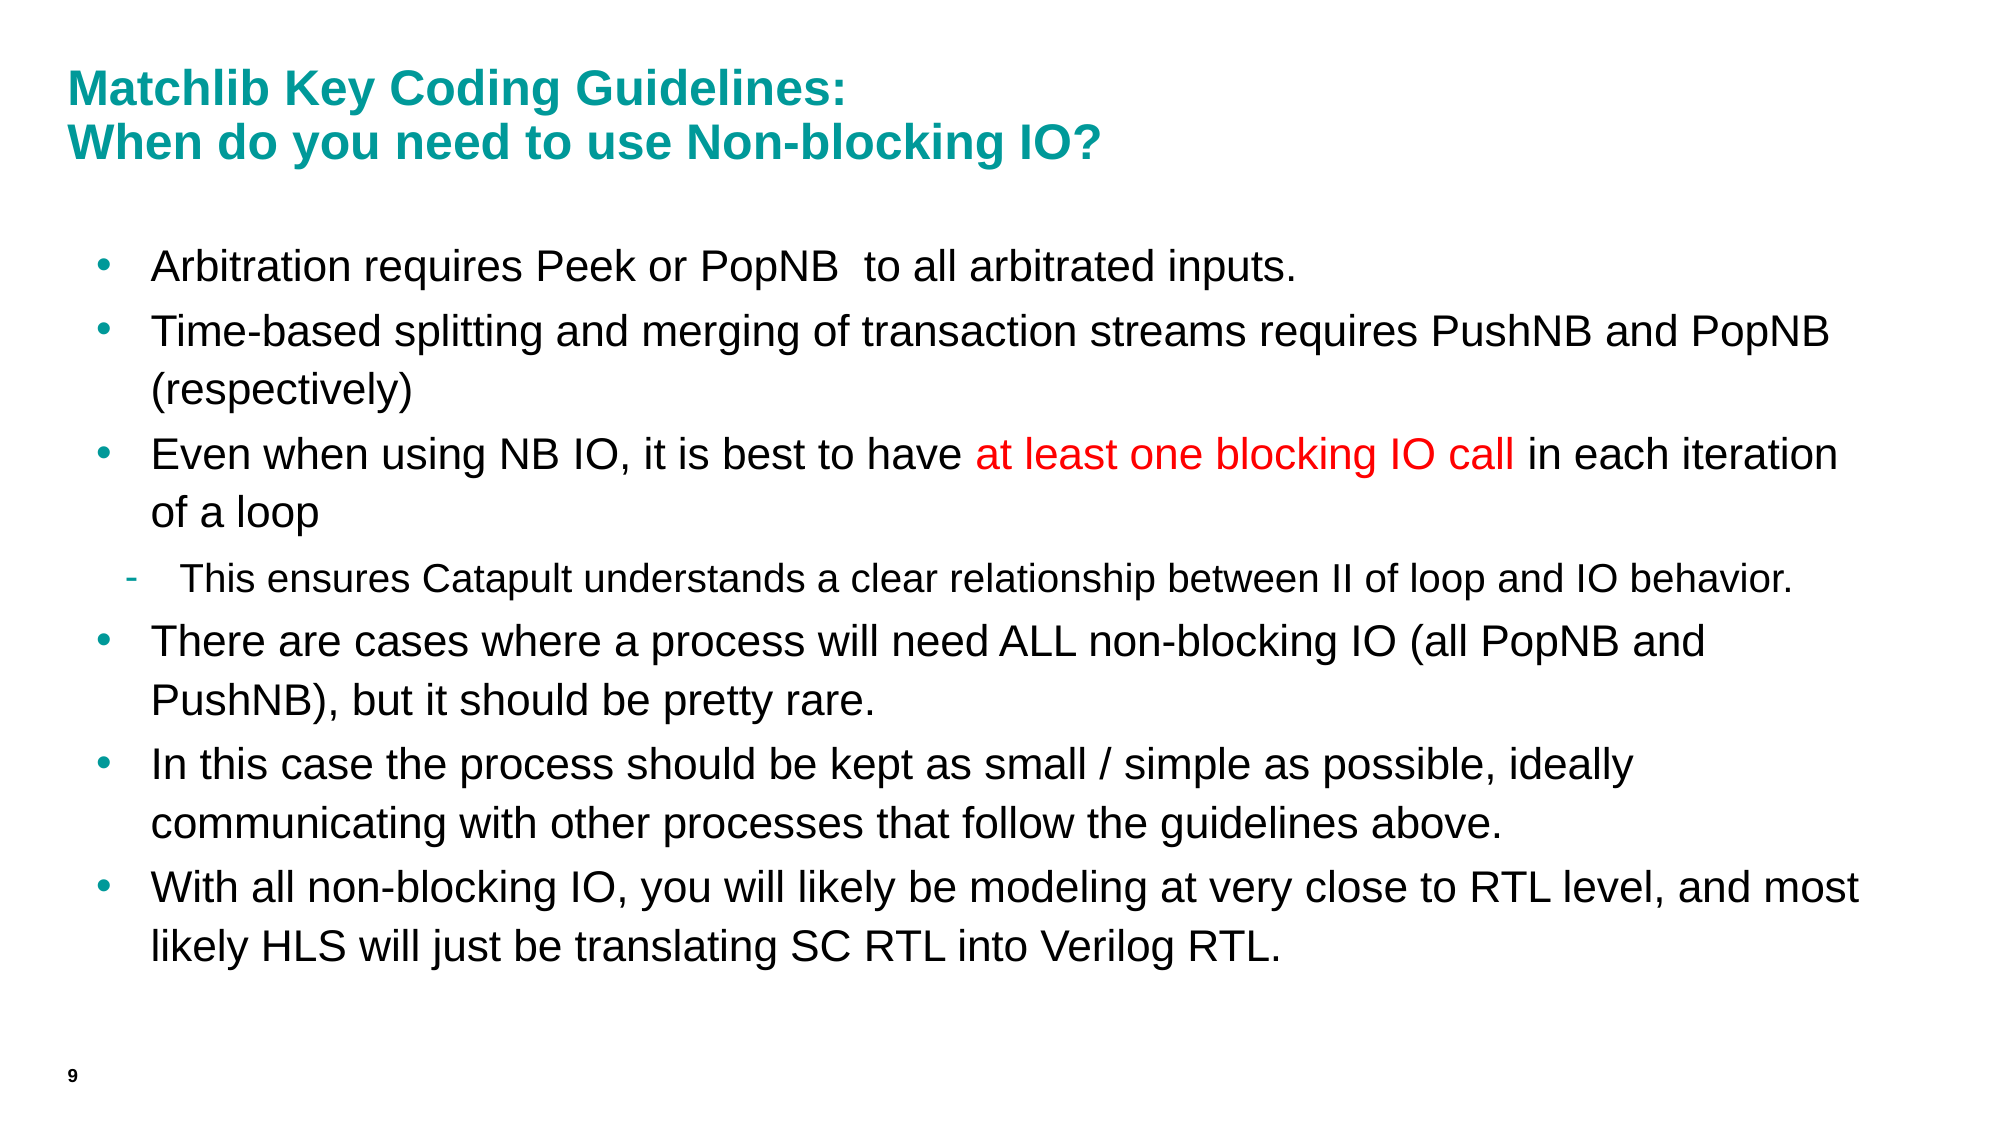

# Matchlib Key Coding Guidelines: When do you need to use Non-blocking IO?
Arbitration requires Peek or PopNB  to all arbitrated inputs.
Time-based splitting and merging of transaction streams requires PushNB and PopNB (respectively)
Even when using NB IO, it is best to have at least one blocking IO call in each iteration of a loop
This ensures Catapult understands a clear relationship between II of loop and IO behavior.
There are cases where a process will need ALL non-blocking IO (all PopNB and PushNB), but it should be pretty rare.
In this case the process should be kept as small / simple as possible, ideally communicating with other processes that follow the guidelines above.
With all non-blocking IO, you will likely be modeling at very close to RTL level, and most likely HLS will just be translating SC RTL into Verilog RTL.
9